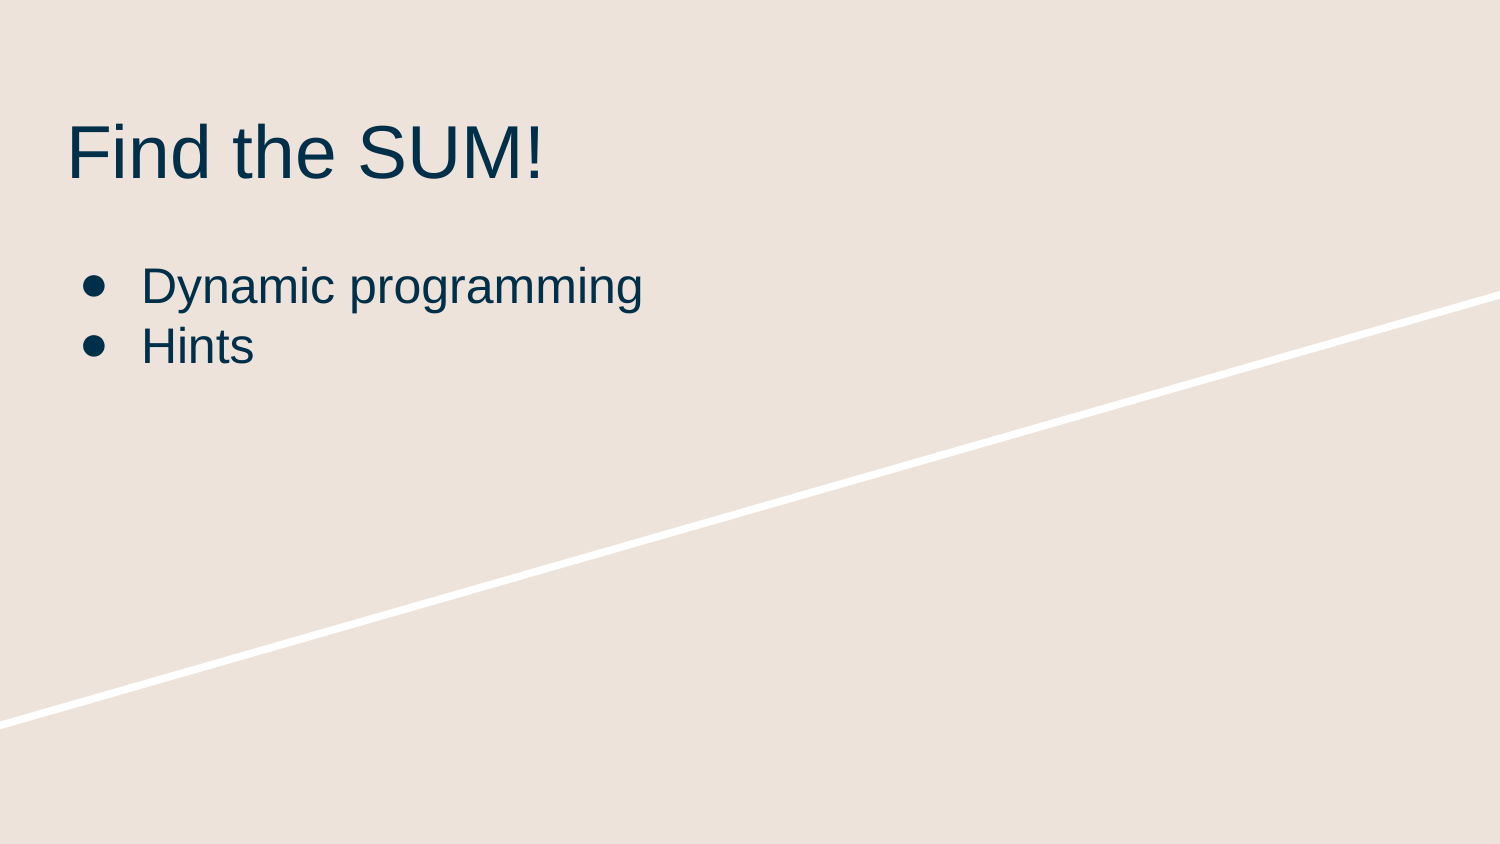

# Find the SUM!

Dynamic programming
Hints